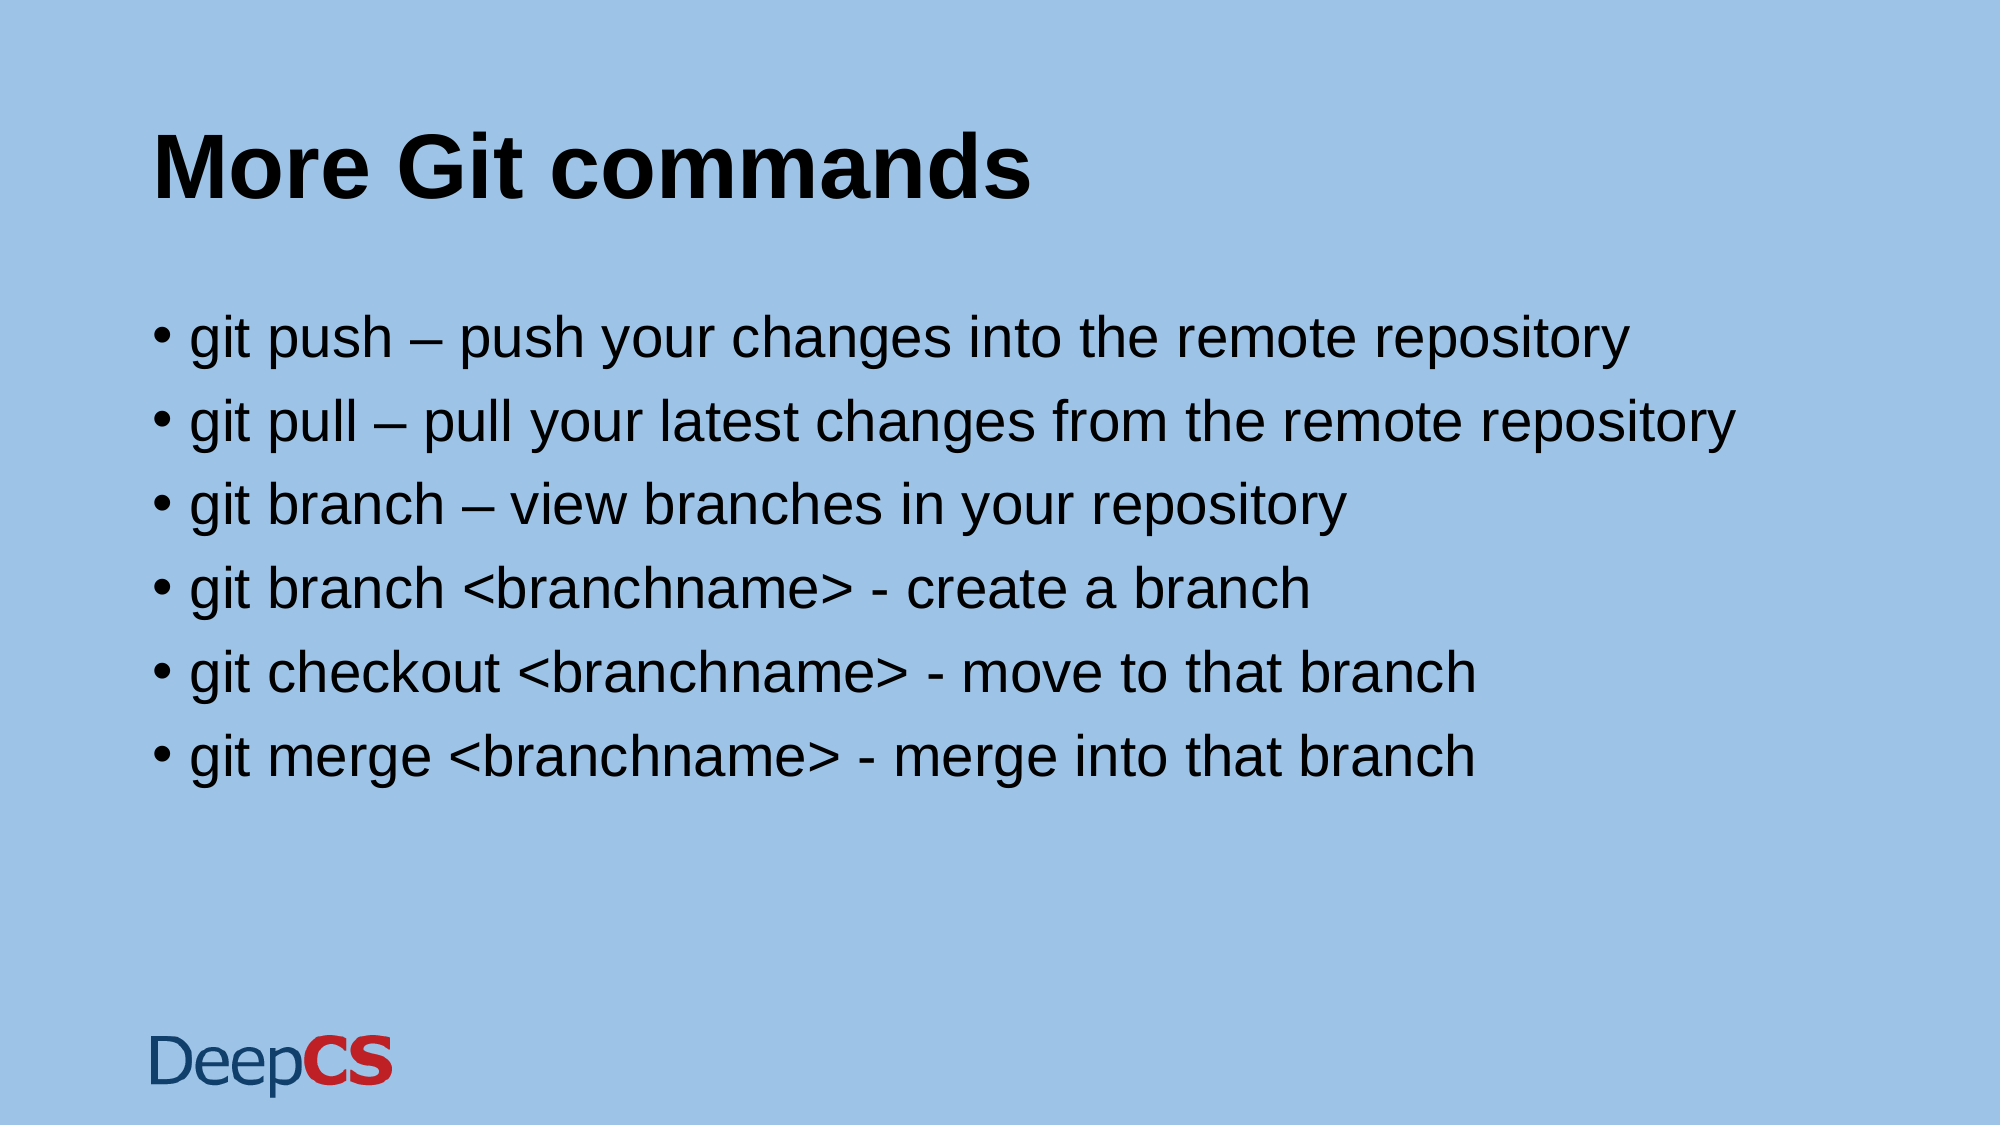

# More Git commands
git push – push your changes into the remote repository
git pull – pull your latest changes from the remote repository
git branch – view branches in your repository
git branch <branchname> - create a branch
git checkout <branchname> - move to that branch
git merge <branchname> - merge into that branch